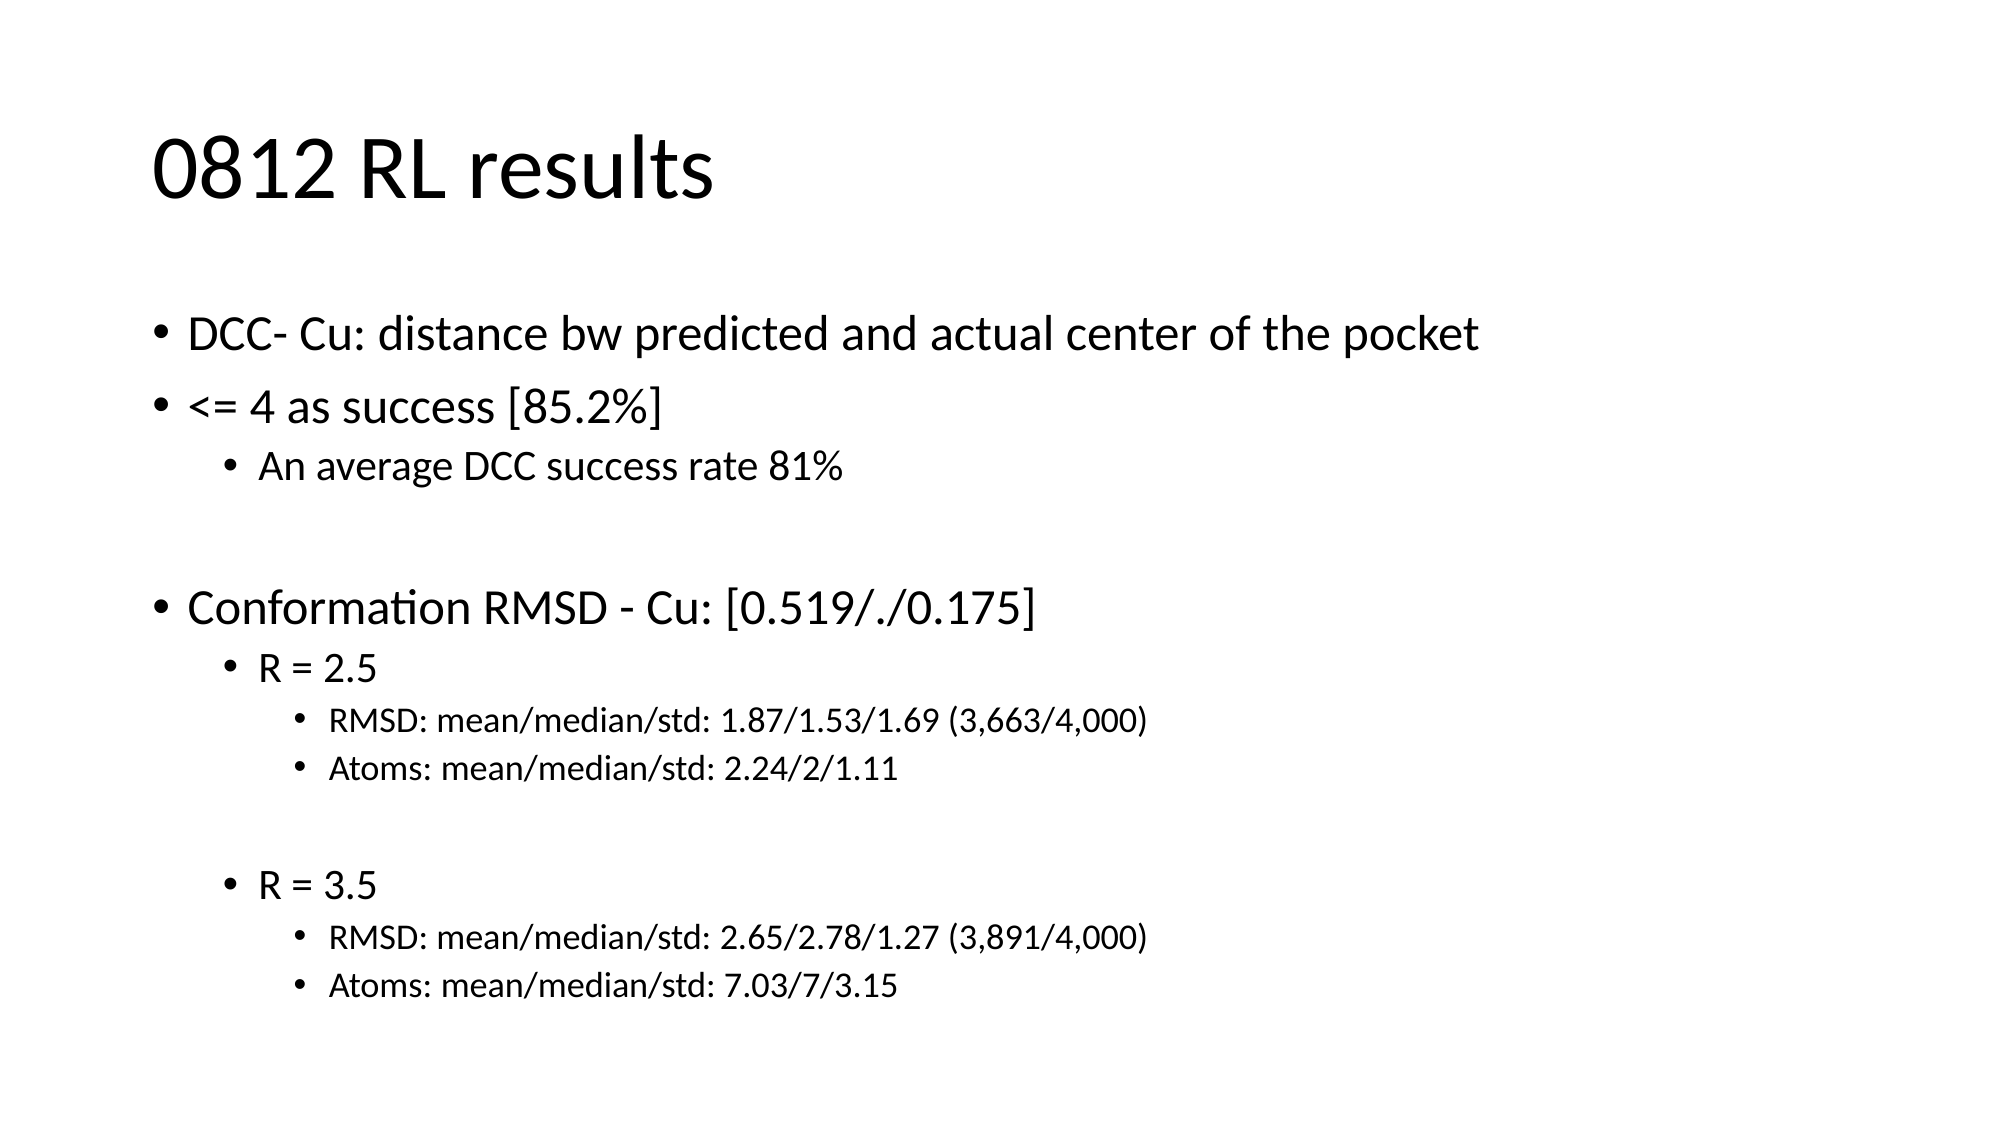

# 0812 RL results
DCC- Cu: distance bw predicted and actual center of the pocket
<= 4 as success [85.2%]
An average DCC success rate 81%

Conformation RMSD - Cu: [0.519/./0.175]
R = 2.5
RMSD: mean/median/std: 1.87/1.53/1.69 (3,663/4,000)
Atoms: mean/median/std: 2.24/2/1.11

R = 3.5
RMSD: mean/median/std: 2.65/2.78/1.27 (3,891/4,000)
Atoms: mean/median/std: 7.03/7/3.15